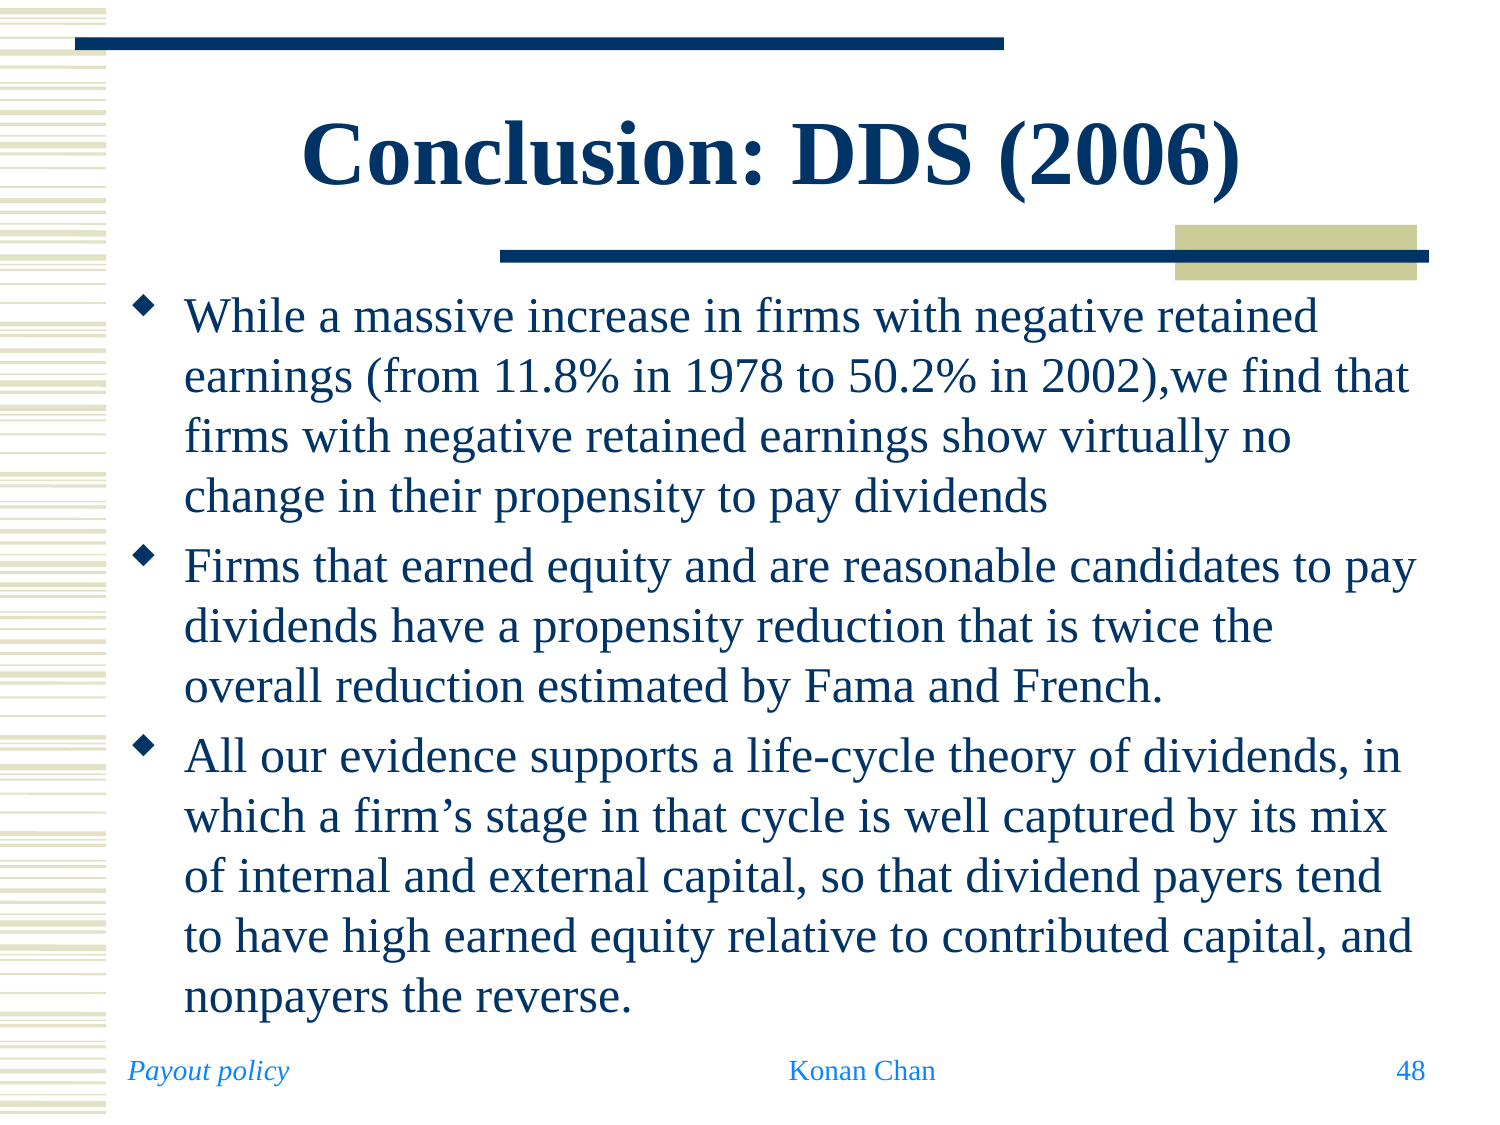

# Conclusion: DDS (2006)
While a massive increase in firms with negative retained earnings (from 11.8% in 1978 to 50.2% in 2002),we find that firms with negative retained earnings show virtually no change in their propensity to pay dividends
Firms that earned equity and are reasonable candidates to pay dividends have a propensity reduction that is twice the overall reduction estimated by Fama and French.
All our evidence supports a life-cycle theory of dividends, in which a firm’s stage in that cycle is well captured by its mix of internal and external capital, so that dividend payers tend to have high earned equity relative to contributed capital, and nonpayers the reverse.
Payout policy
Konan Chan
48